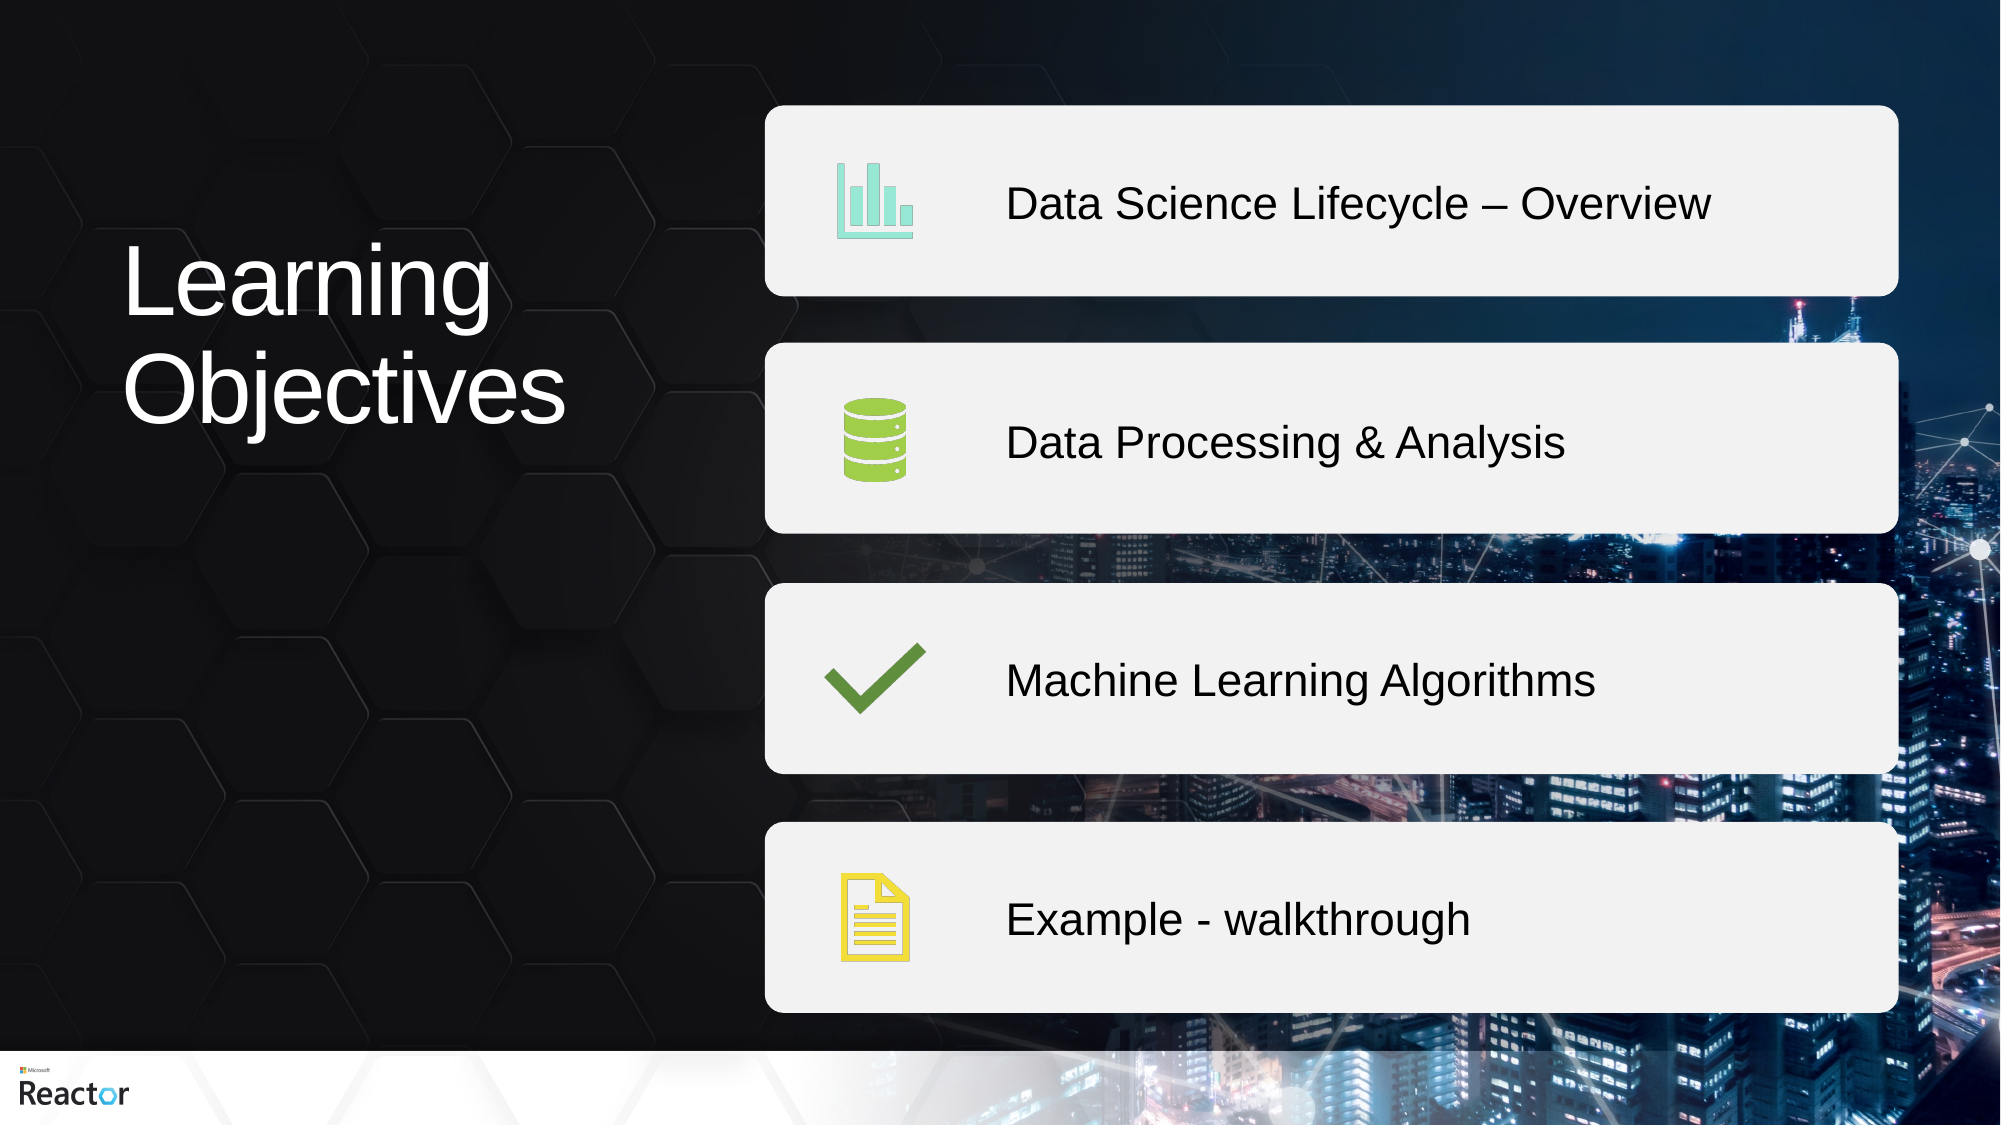

Data Science Lifecycle – Overview
Data Processing & Analysis
Machine Learning Algorithms
Example - walkthrough
# Learning Objectives